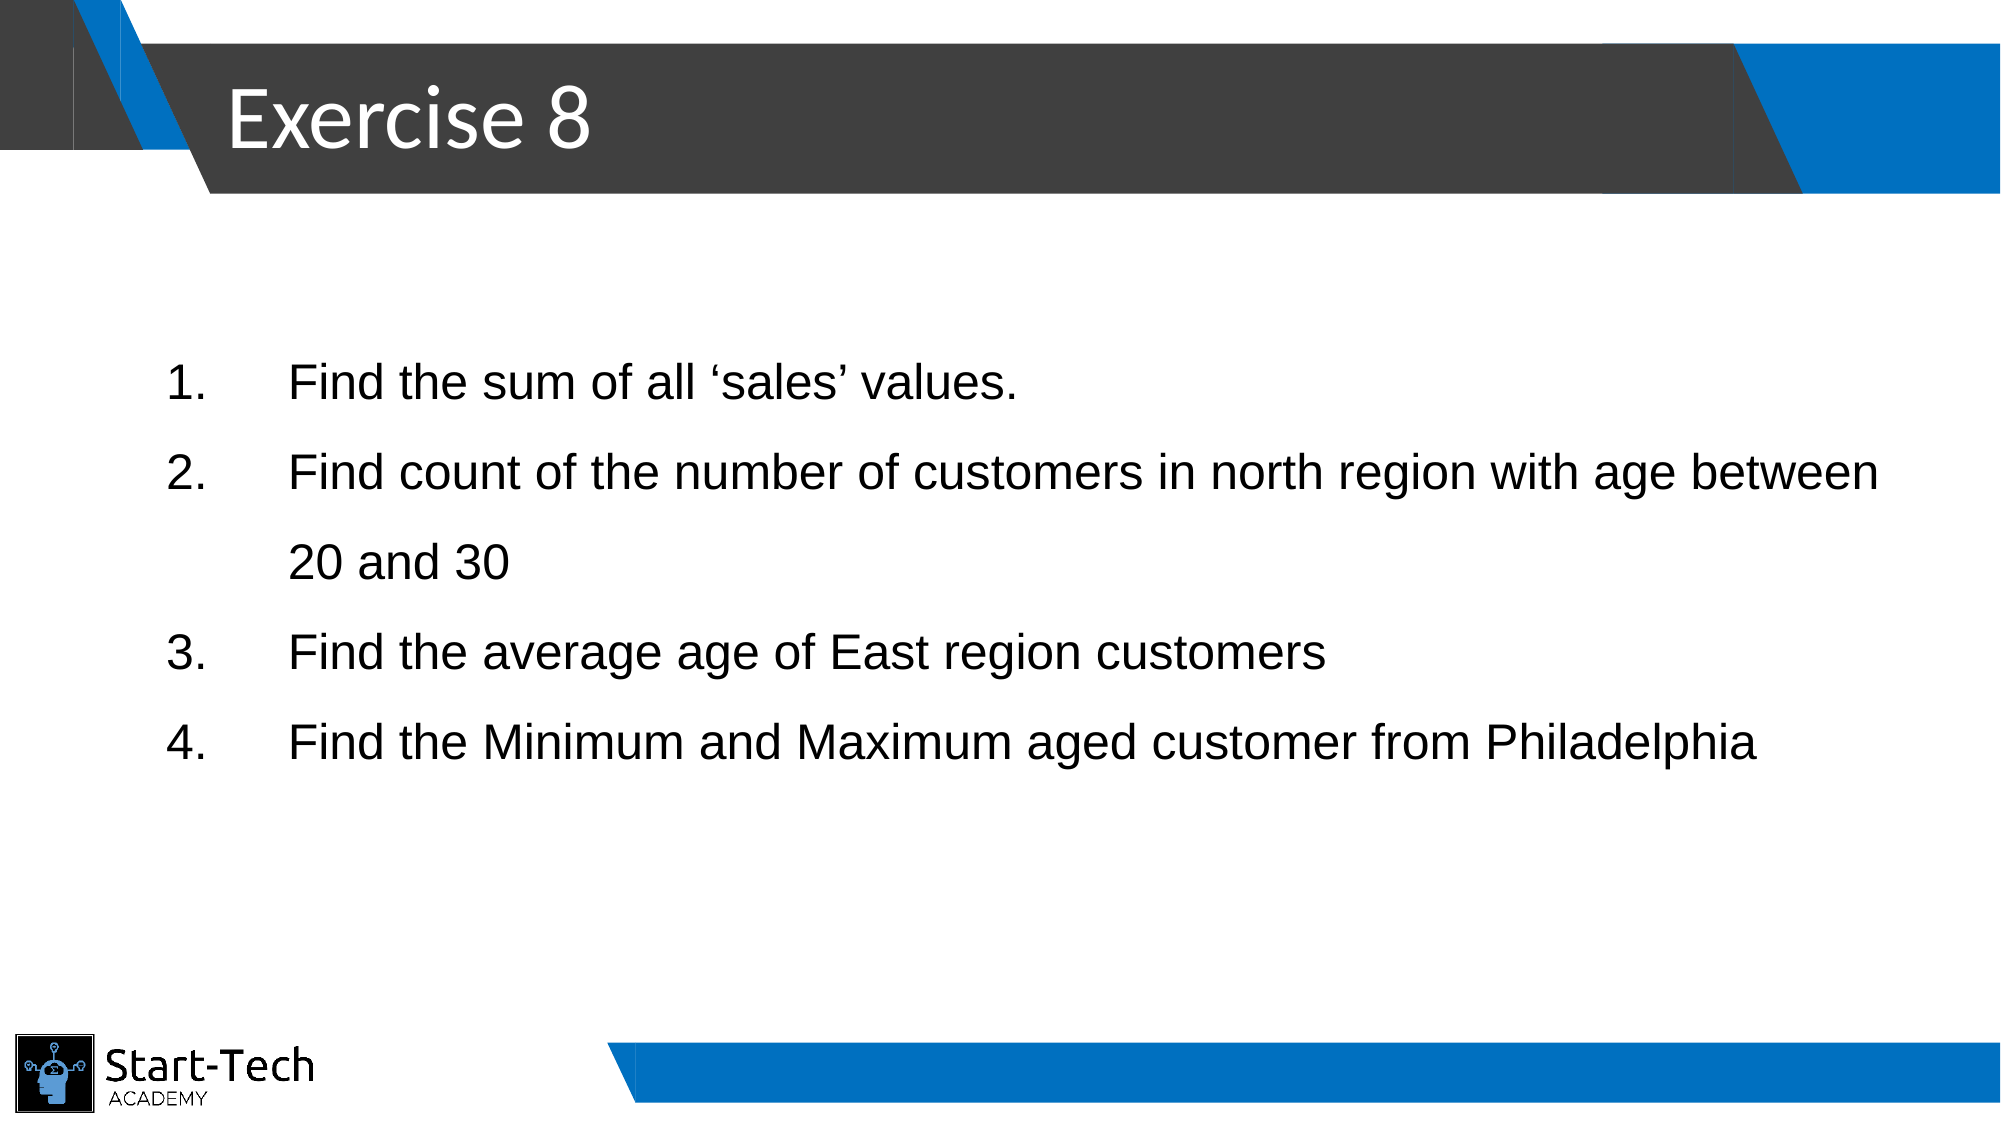

# Exercise 8
Find the sum of all ‘sales’ values.
Find count of the number of customers in north region with age between 20 and 30
Find the average age of East region customers
Find the Minimum and Maximum aged customer from Philadelphia